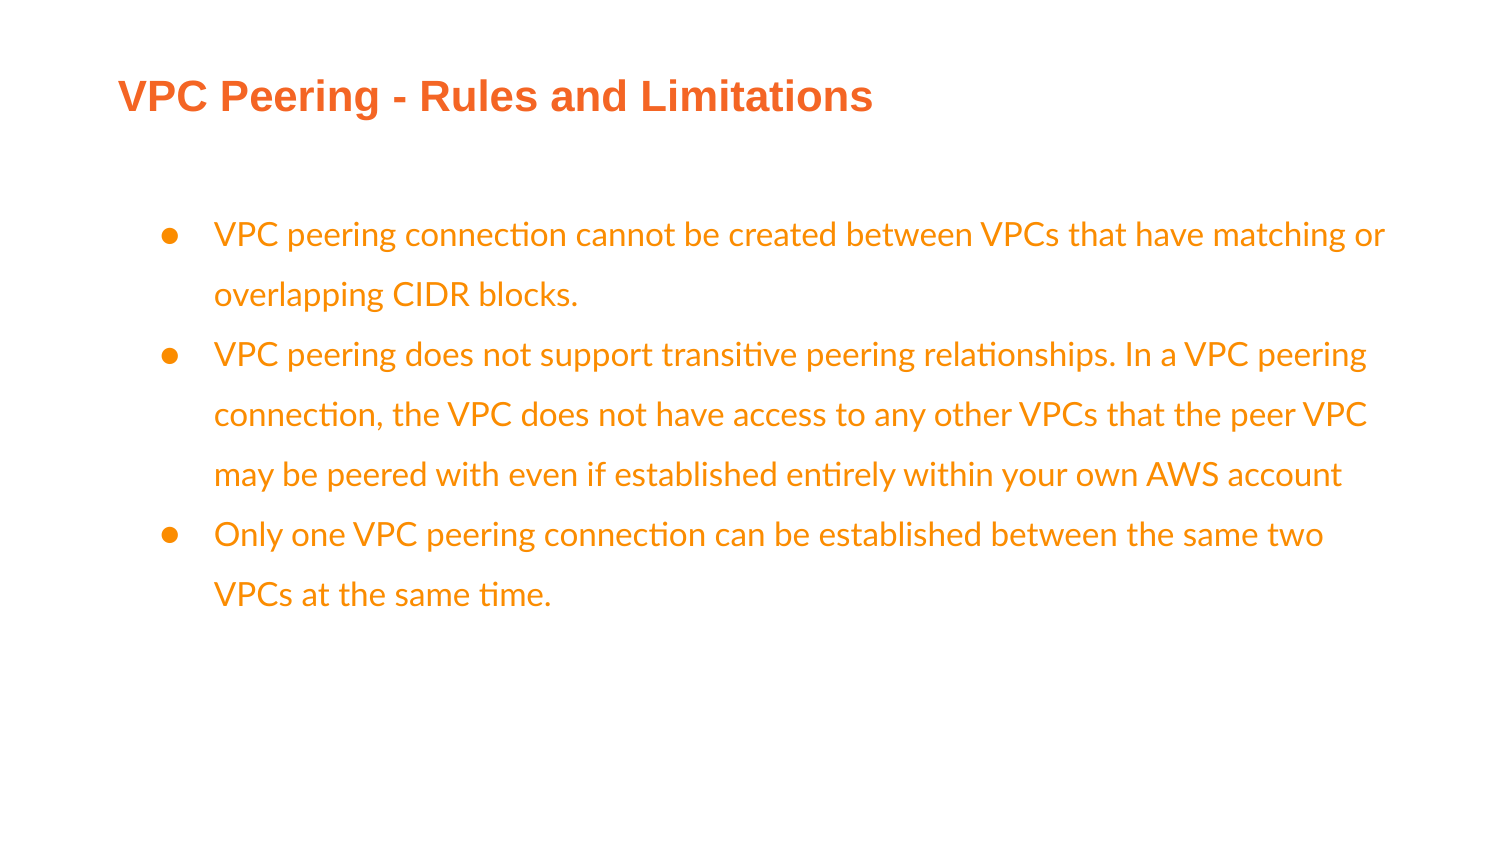

VPC Peering - Rules and Limitations
VPC peering connection cannot be created between VPCs that have matching or overlapping CIDR blocks.
VPC peering does not support transitive peering relationships. In a VPC peering connection, the VPC does not have access to any other VPCs that the peer VPC may be peered with even if established entirely within your own AWS account
Only one VPC peering connection can be established between the same two VPCs at the same time.